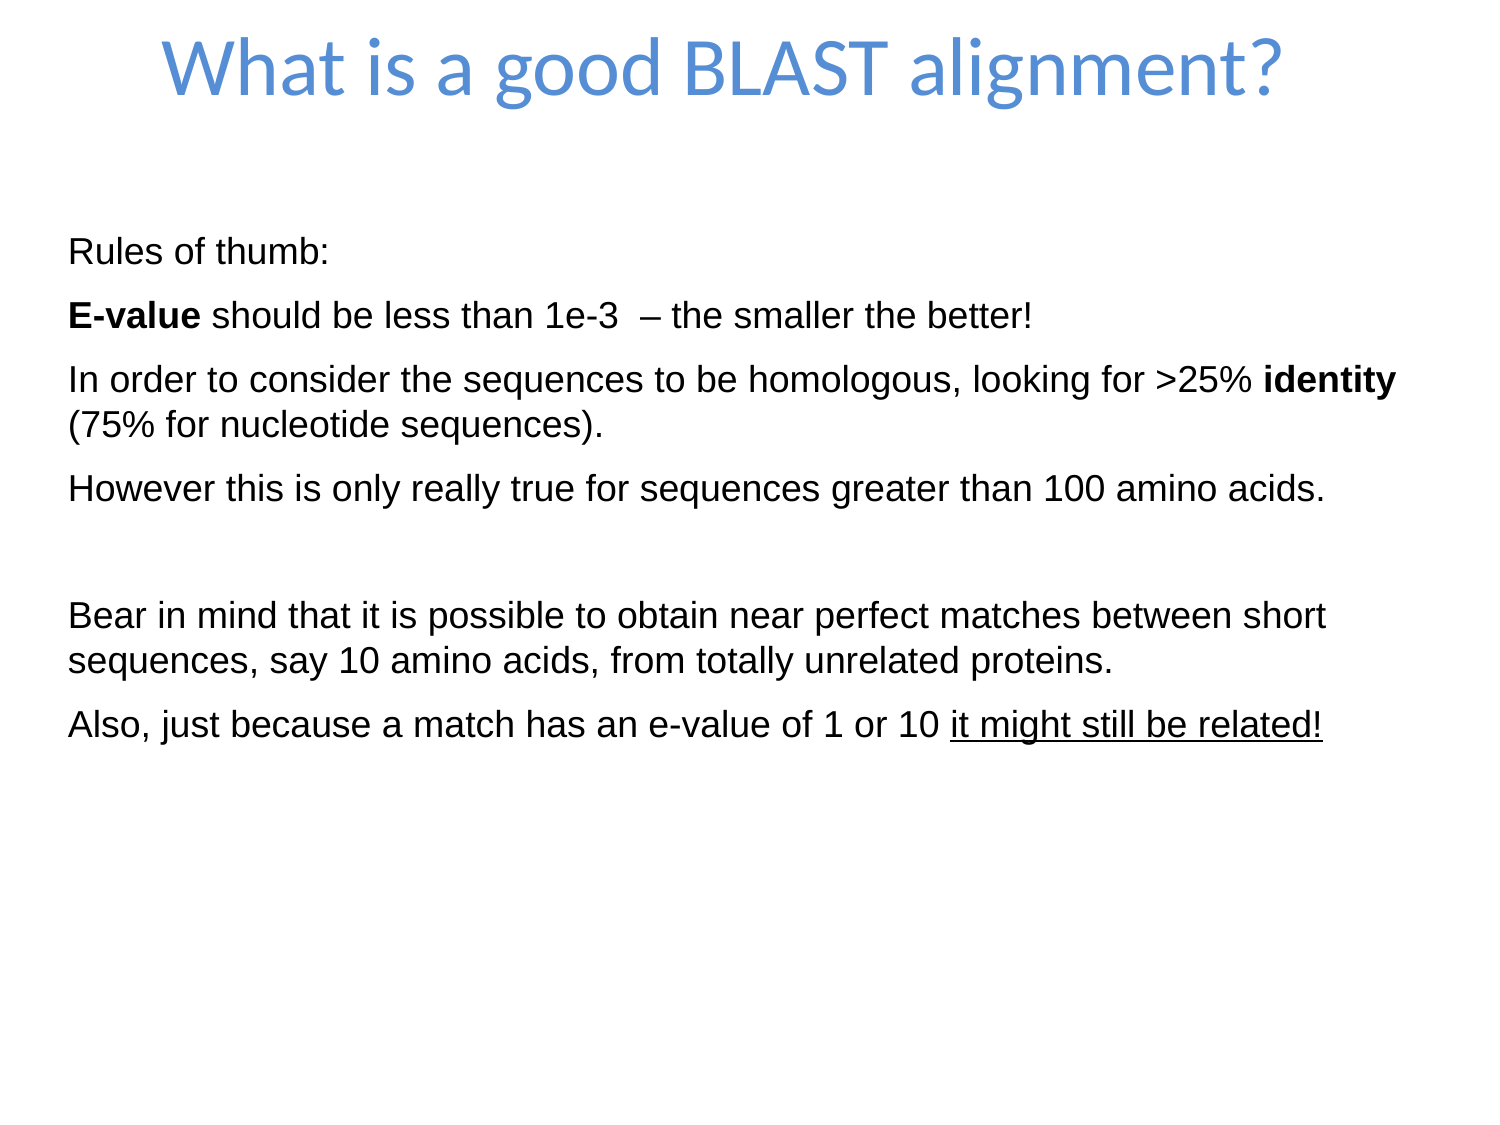

# What is a good BLAST alignment?
Rules of thumb:
E-value should be less than 1e-3  – the smaller the better!
In order to consider the sequences to be homologous, looking for >25% identity (75% for nucleotide sequences).
However this is only really true for sequences greater than 100 amino acids.

Bear in mind that it is possible to obtain near perfect matches between short sequences, say 10 amino acids, from totally unrelated proteins.
Also, just because a match has an e-value of 1 or 10 it might still be related!